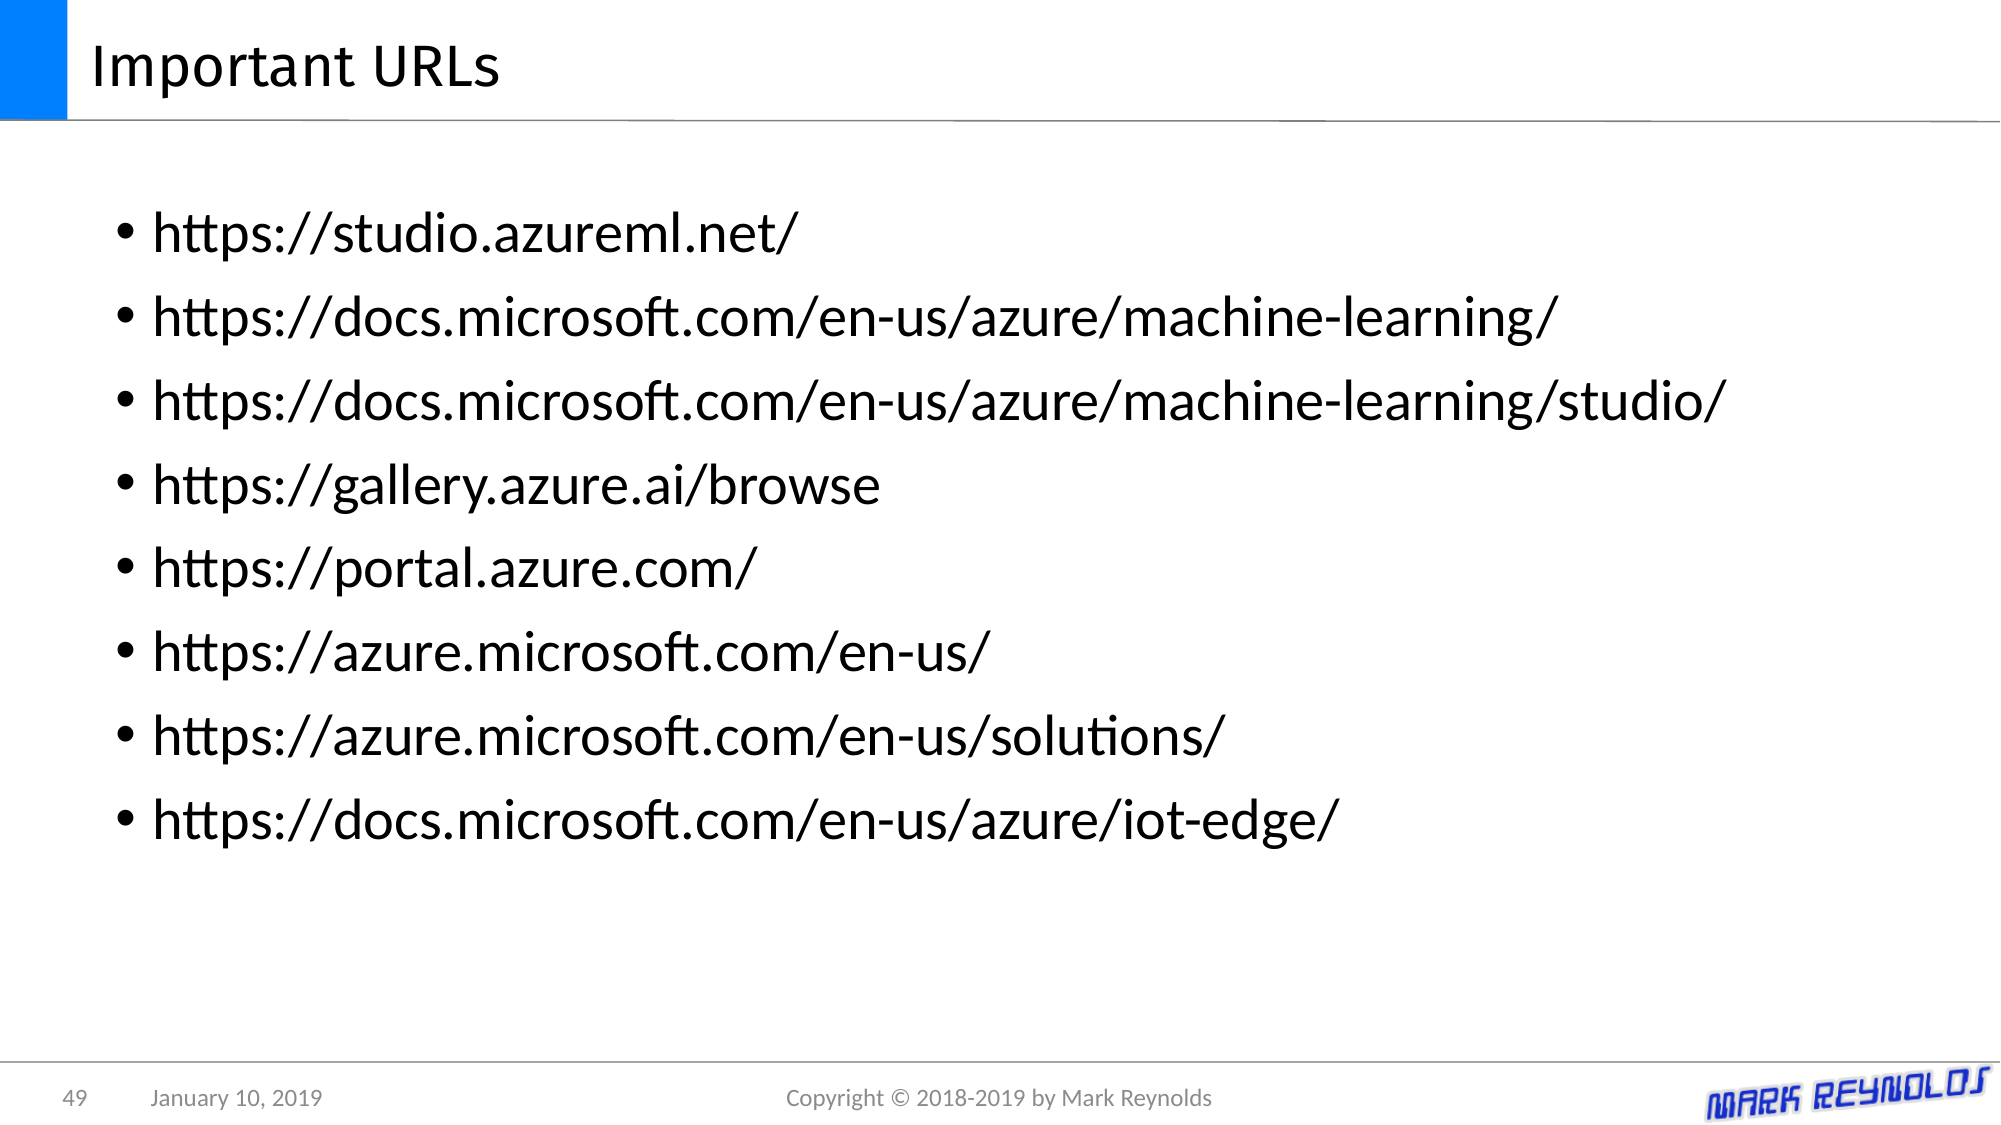

# Important URLs
https://studio.azureml.net/
https://docs.microsoft.com/en-us/azure/machine-learning/
https://docs.microsoft.com/en-us/azure/machine-learning/studio/
https://gallery.azure.ai/browse
https://portal.azure.com/
https://azure.microsoft.com/en-us/
https://azure.microsoft.com/en-us/solutions/
https://docs.microsoft.com/en-us/azure/iot-edge/
49
January 10, 2019
Copyright © 2018-2019 by Mark Reynolds